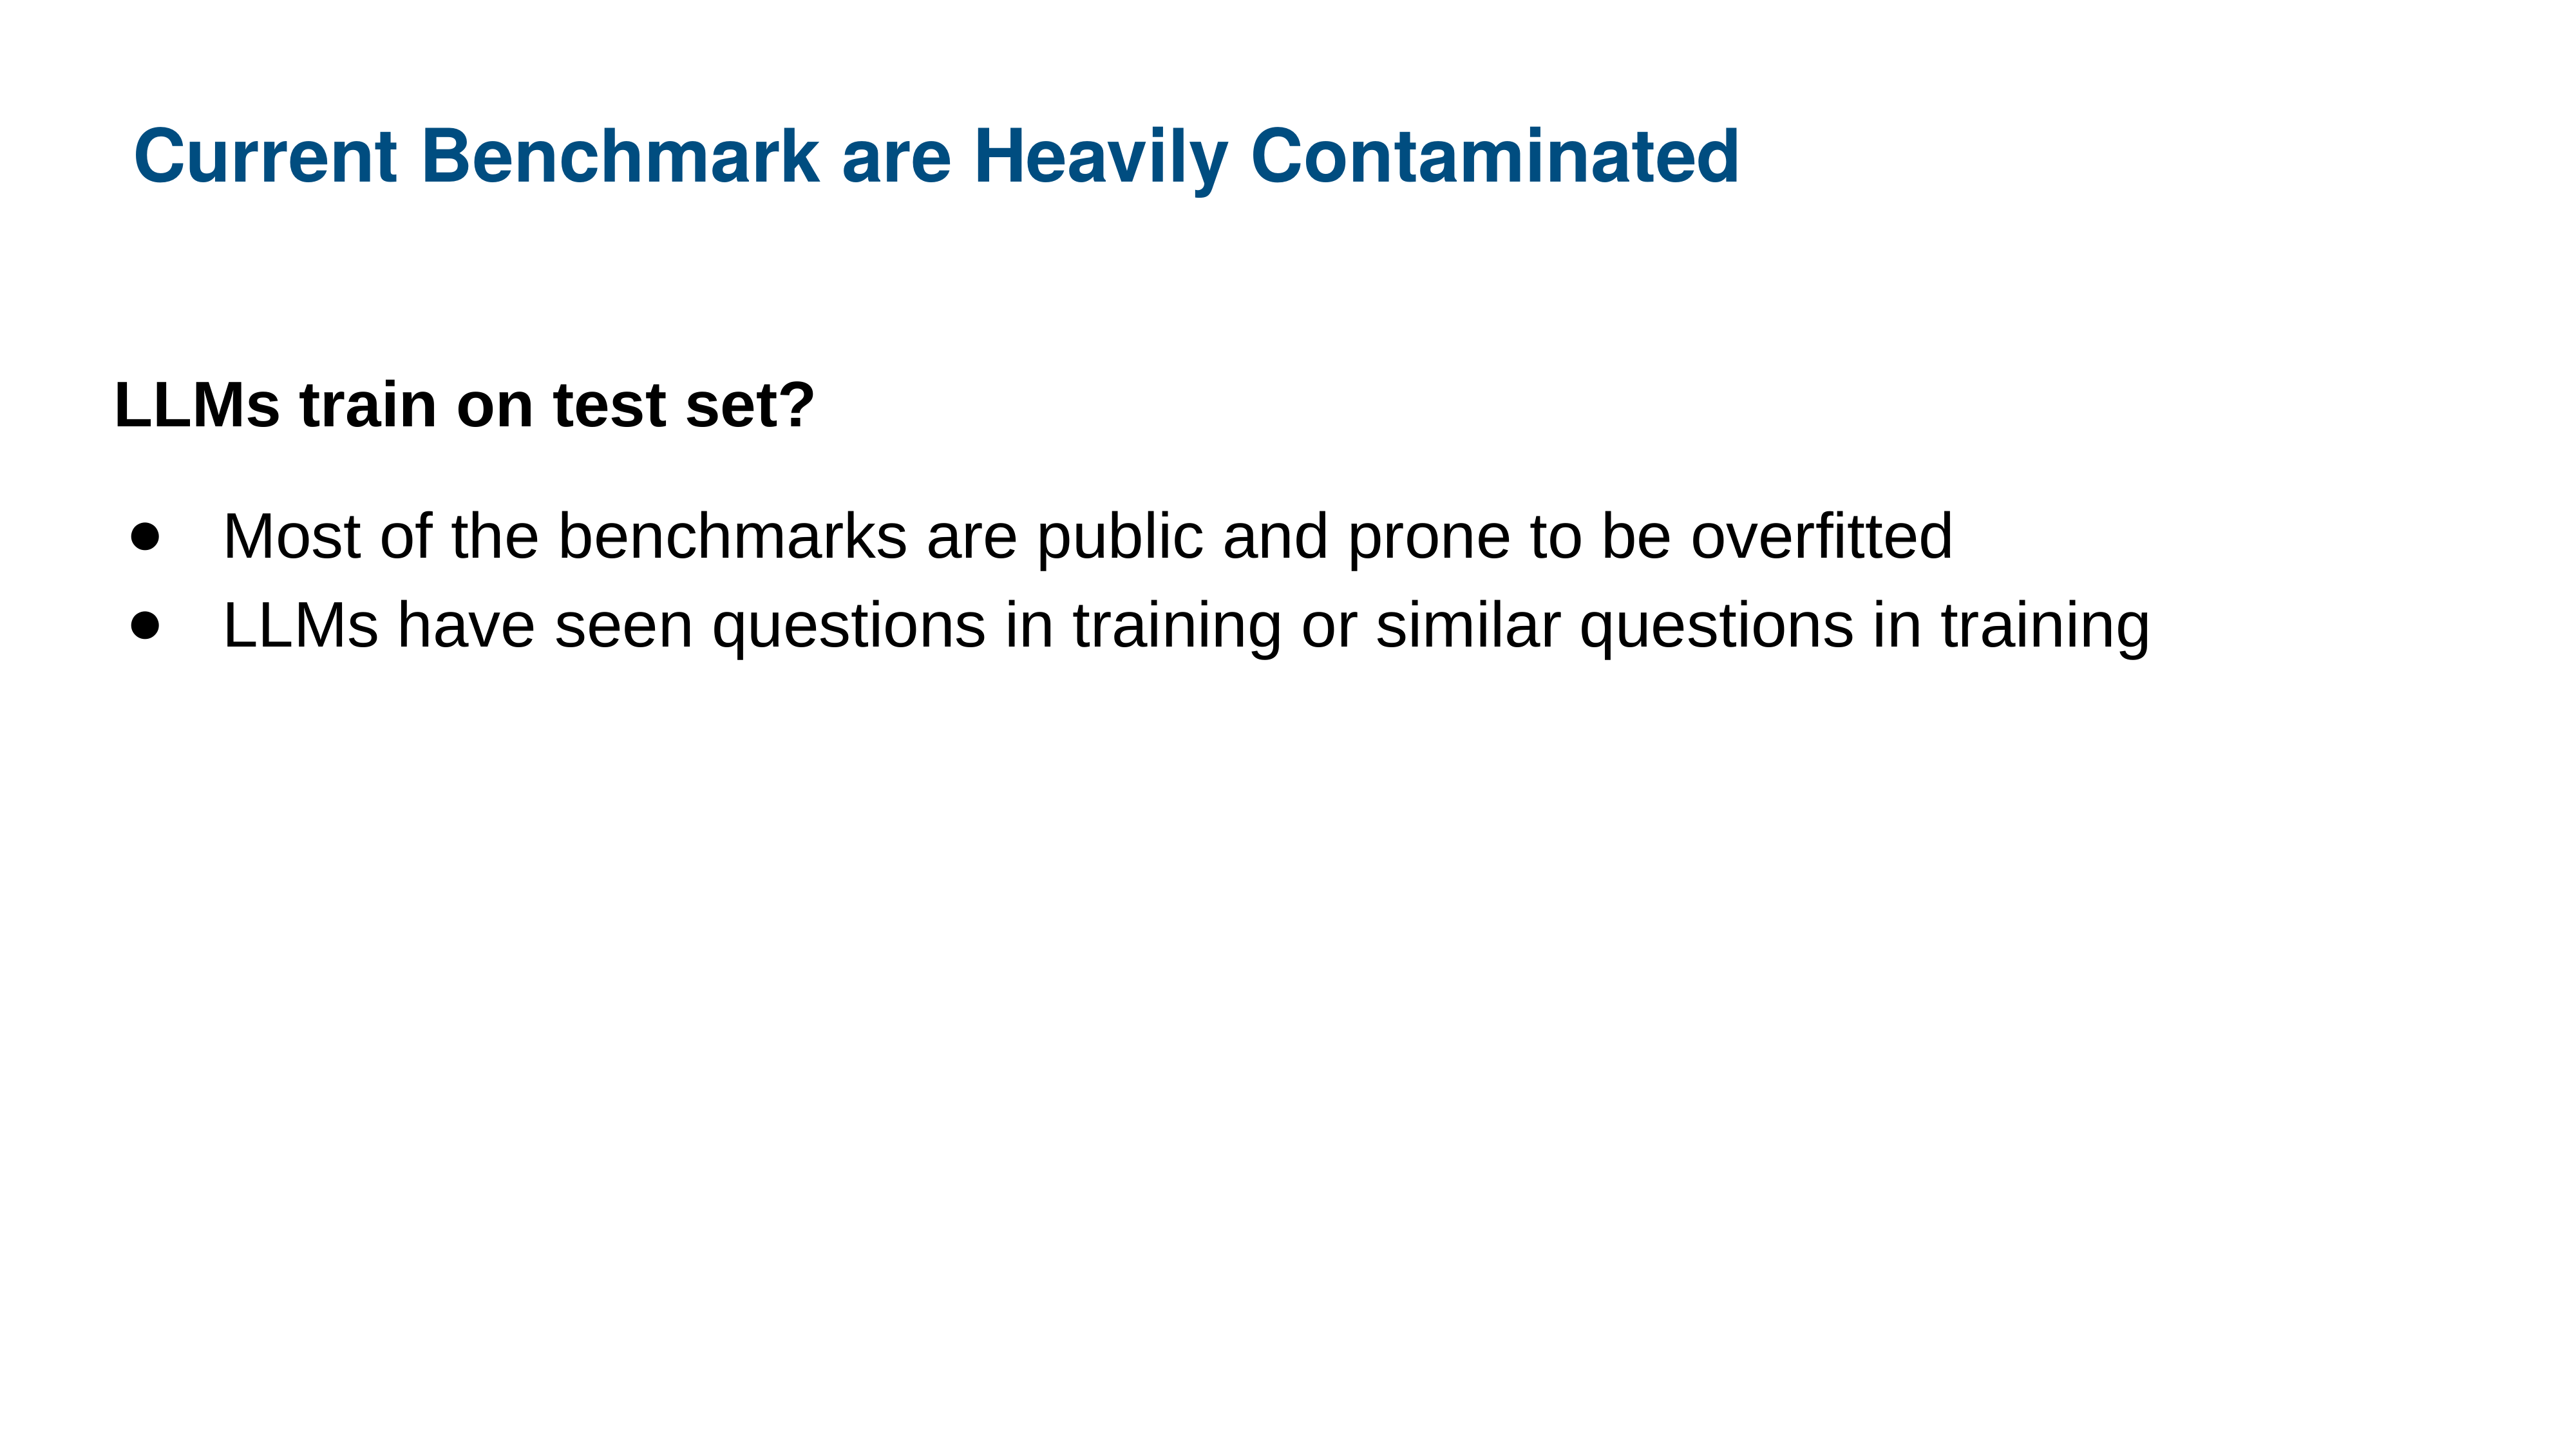

Current Benchmark are Heavily Contaminated
LLMs train on test set?
Most of the benchmarks are public and prone to be overfitted
LLMs have seen questions in training or similar questions in training